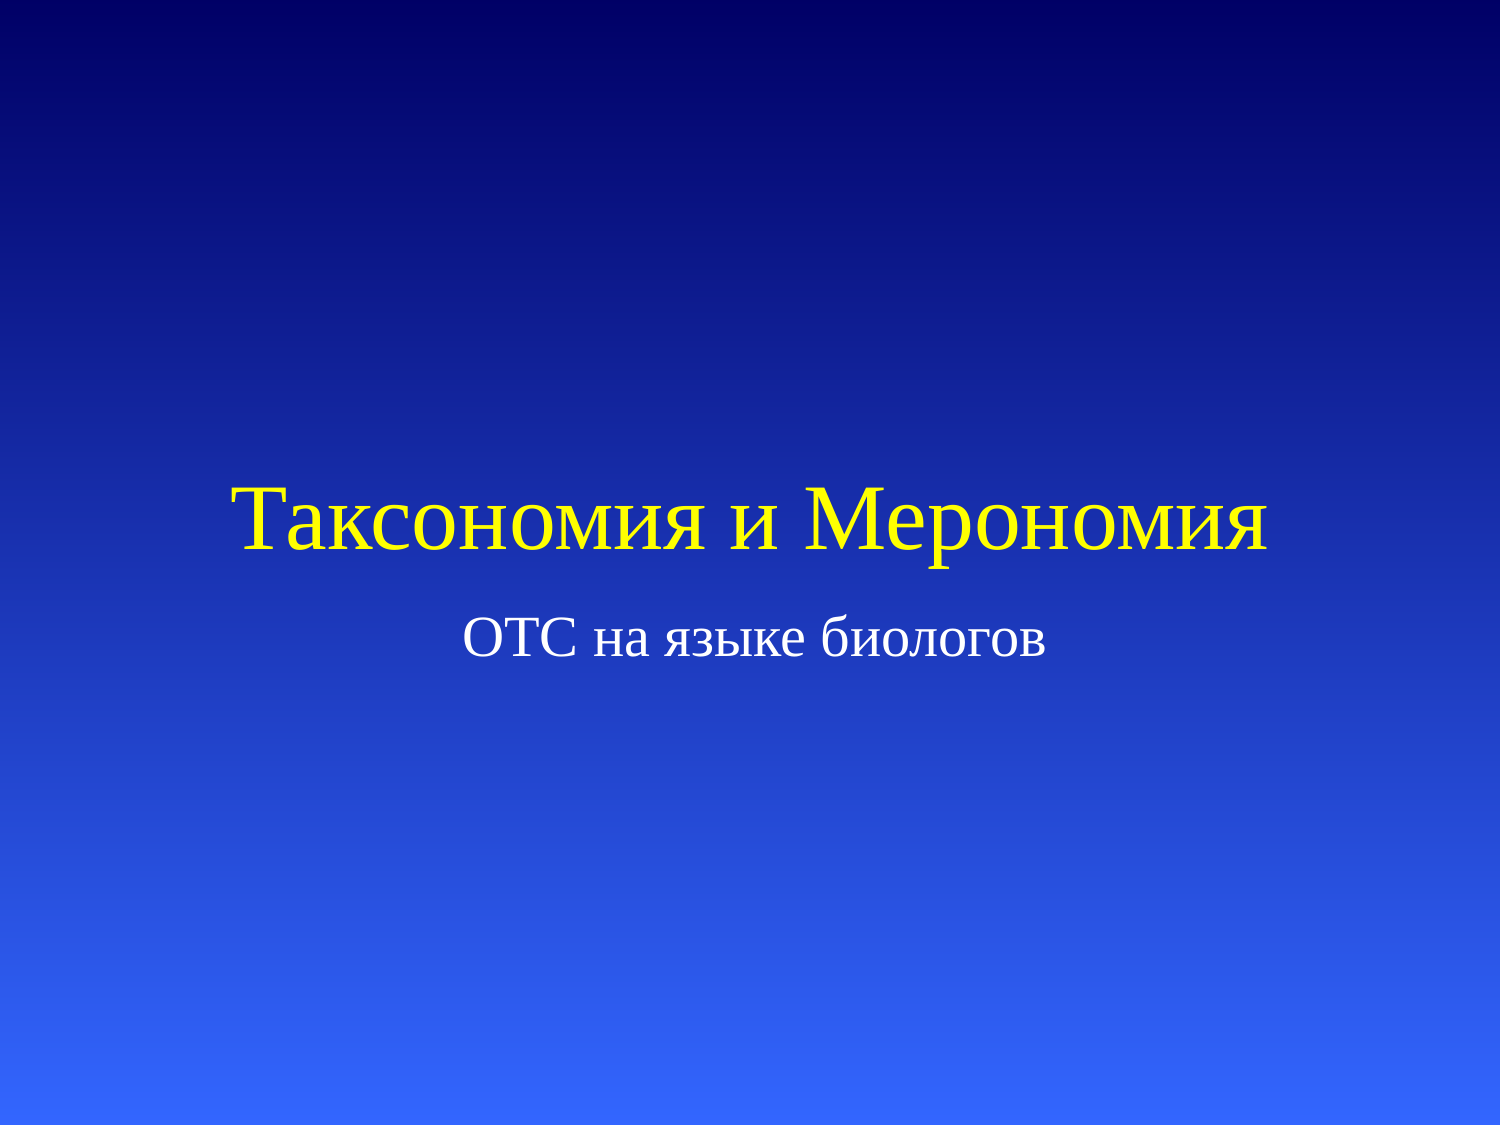

# Таксономия и Мерономия
 ОТС на языке биологов